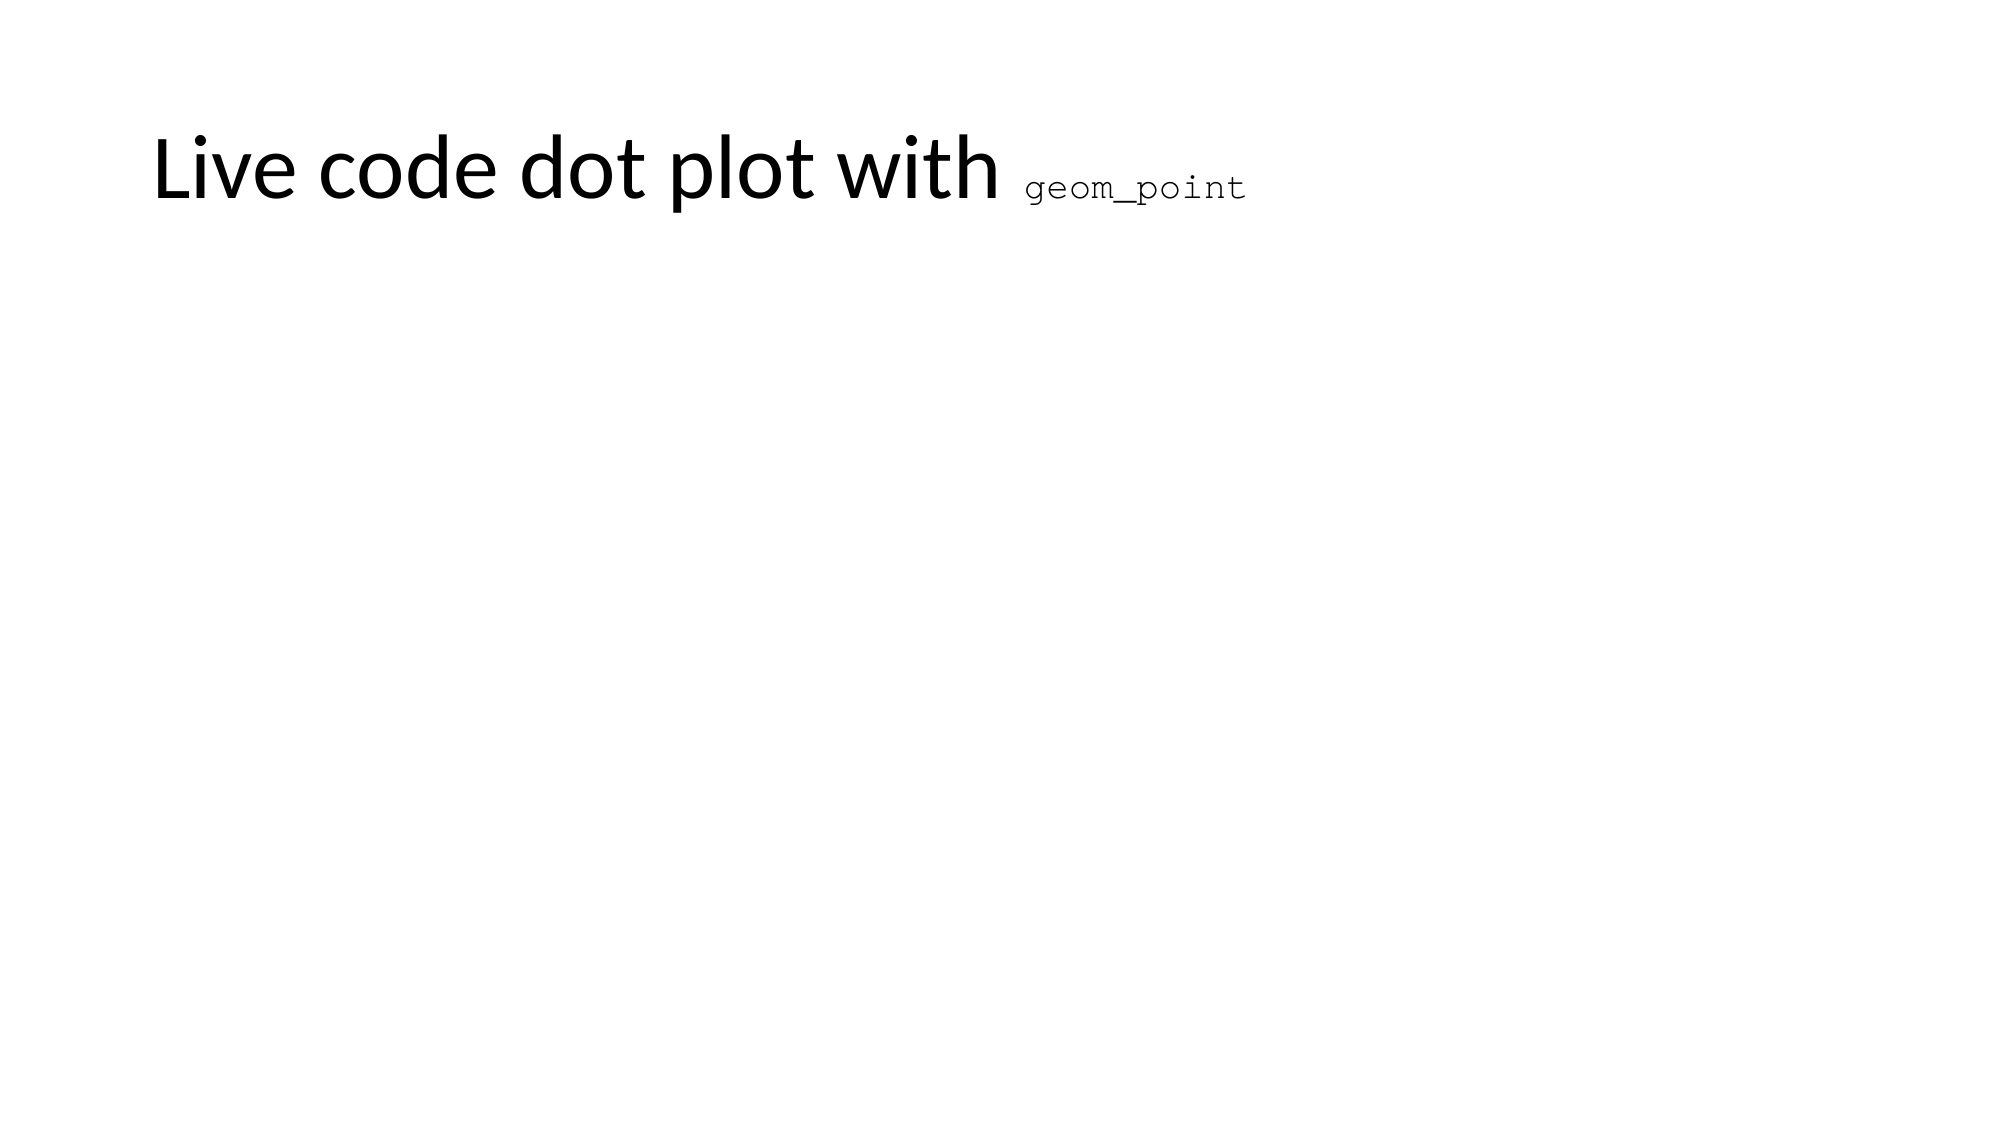

# Live code dot plot with geom_point